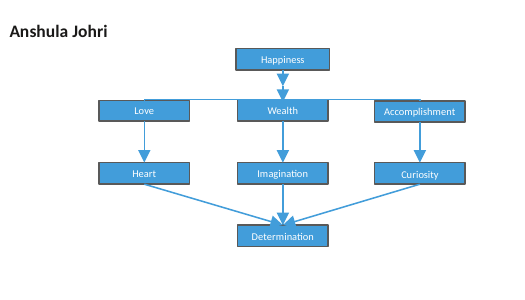

Anshula Johri
Happiness
Wealth
Love
Accomplishment
Heart
Imagination
Curiosity

Determination